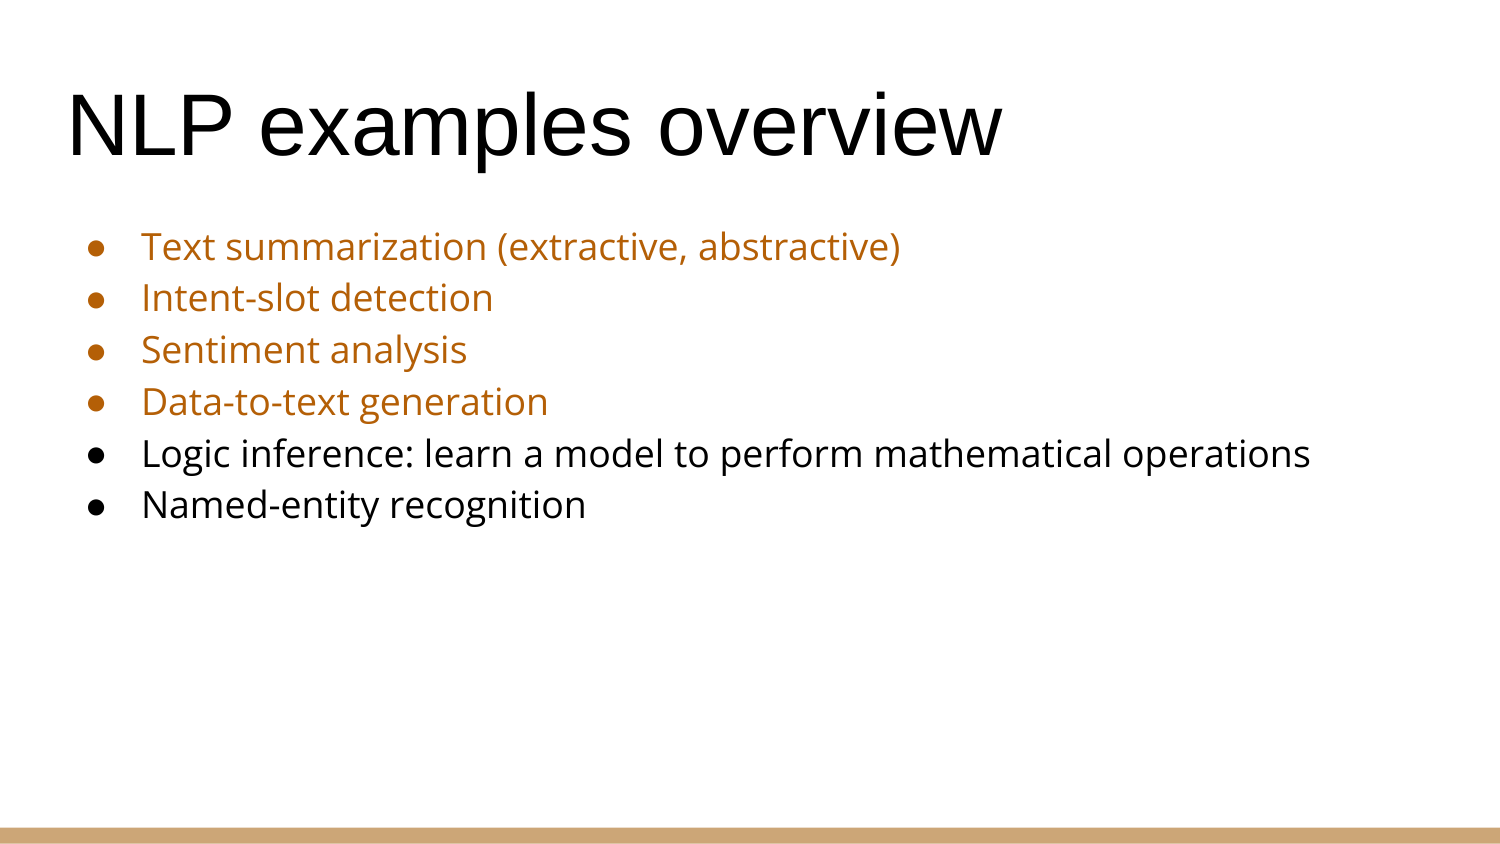

# NLP examples overview
Text summarization (extractive, abstractive)
Intent-slot detection
Sentiment analysis
Data-to-text generation
Logic inference: learn a model to perform mathematical operations
Named-entity recognition